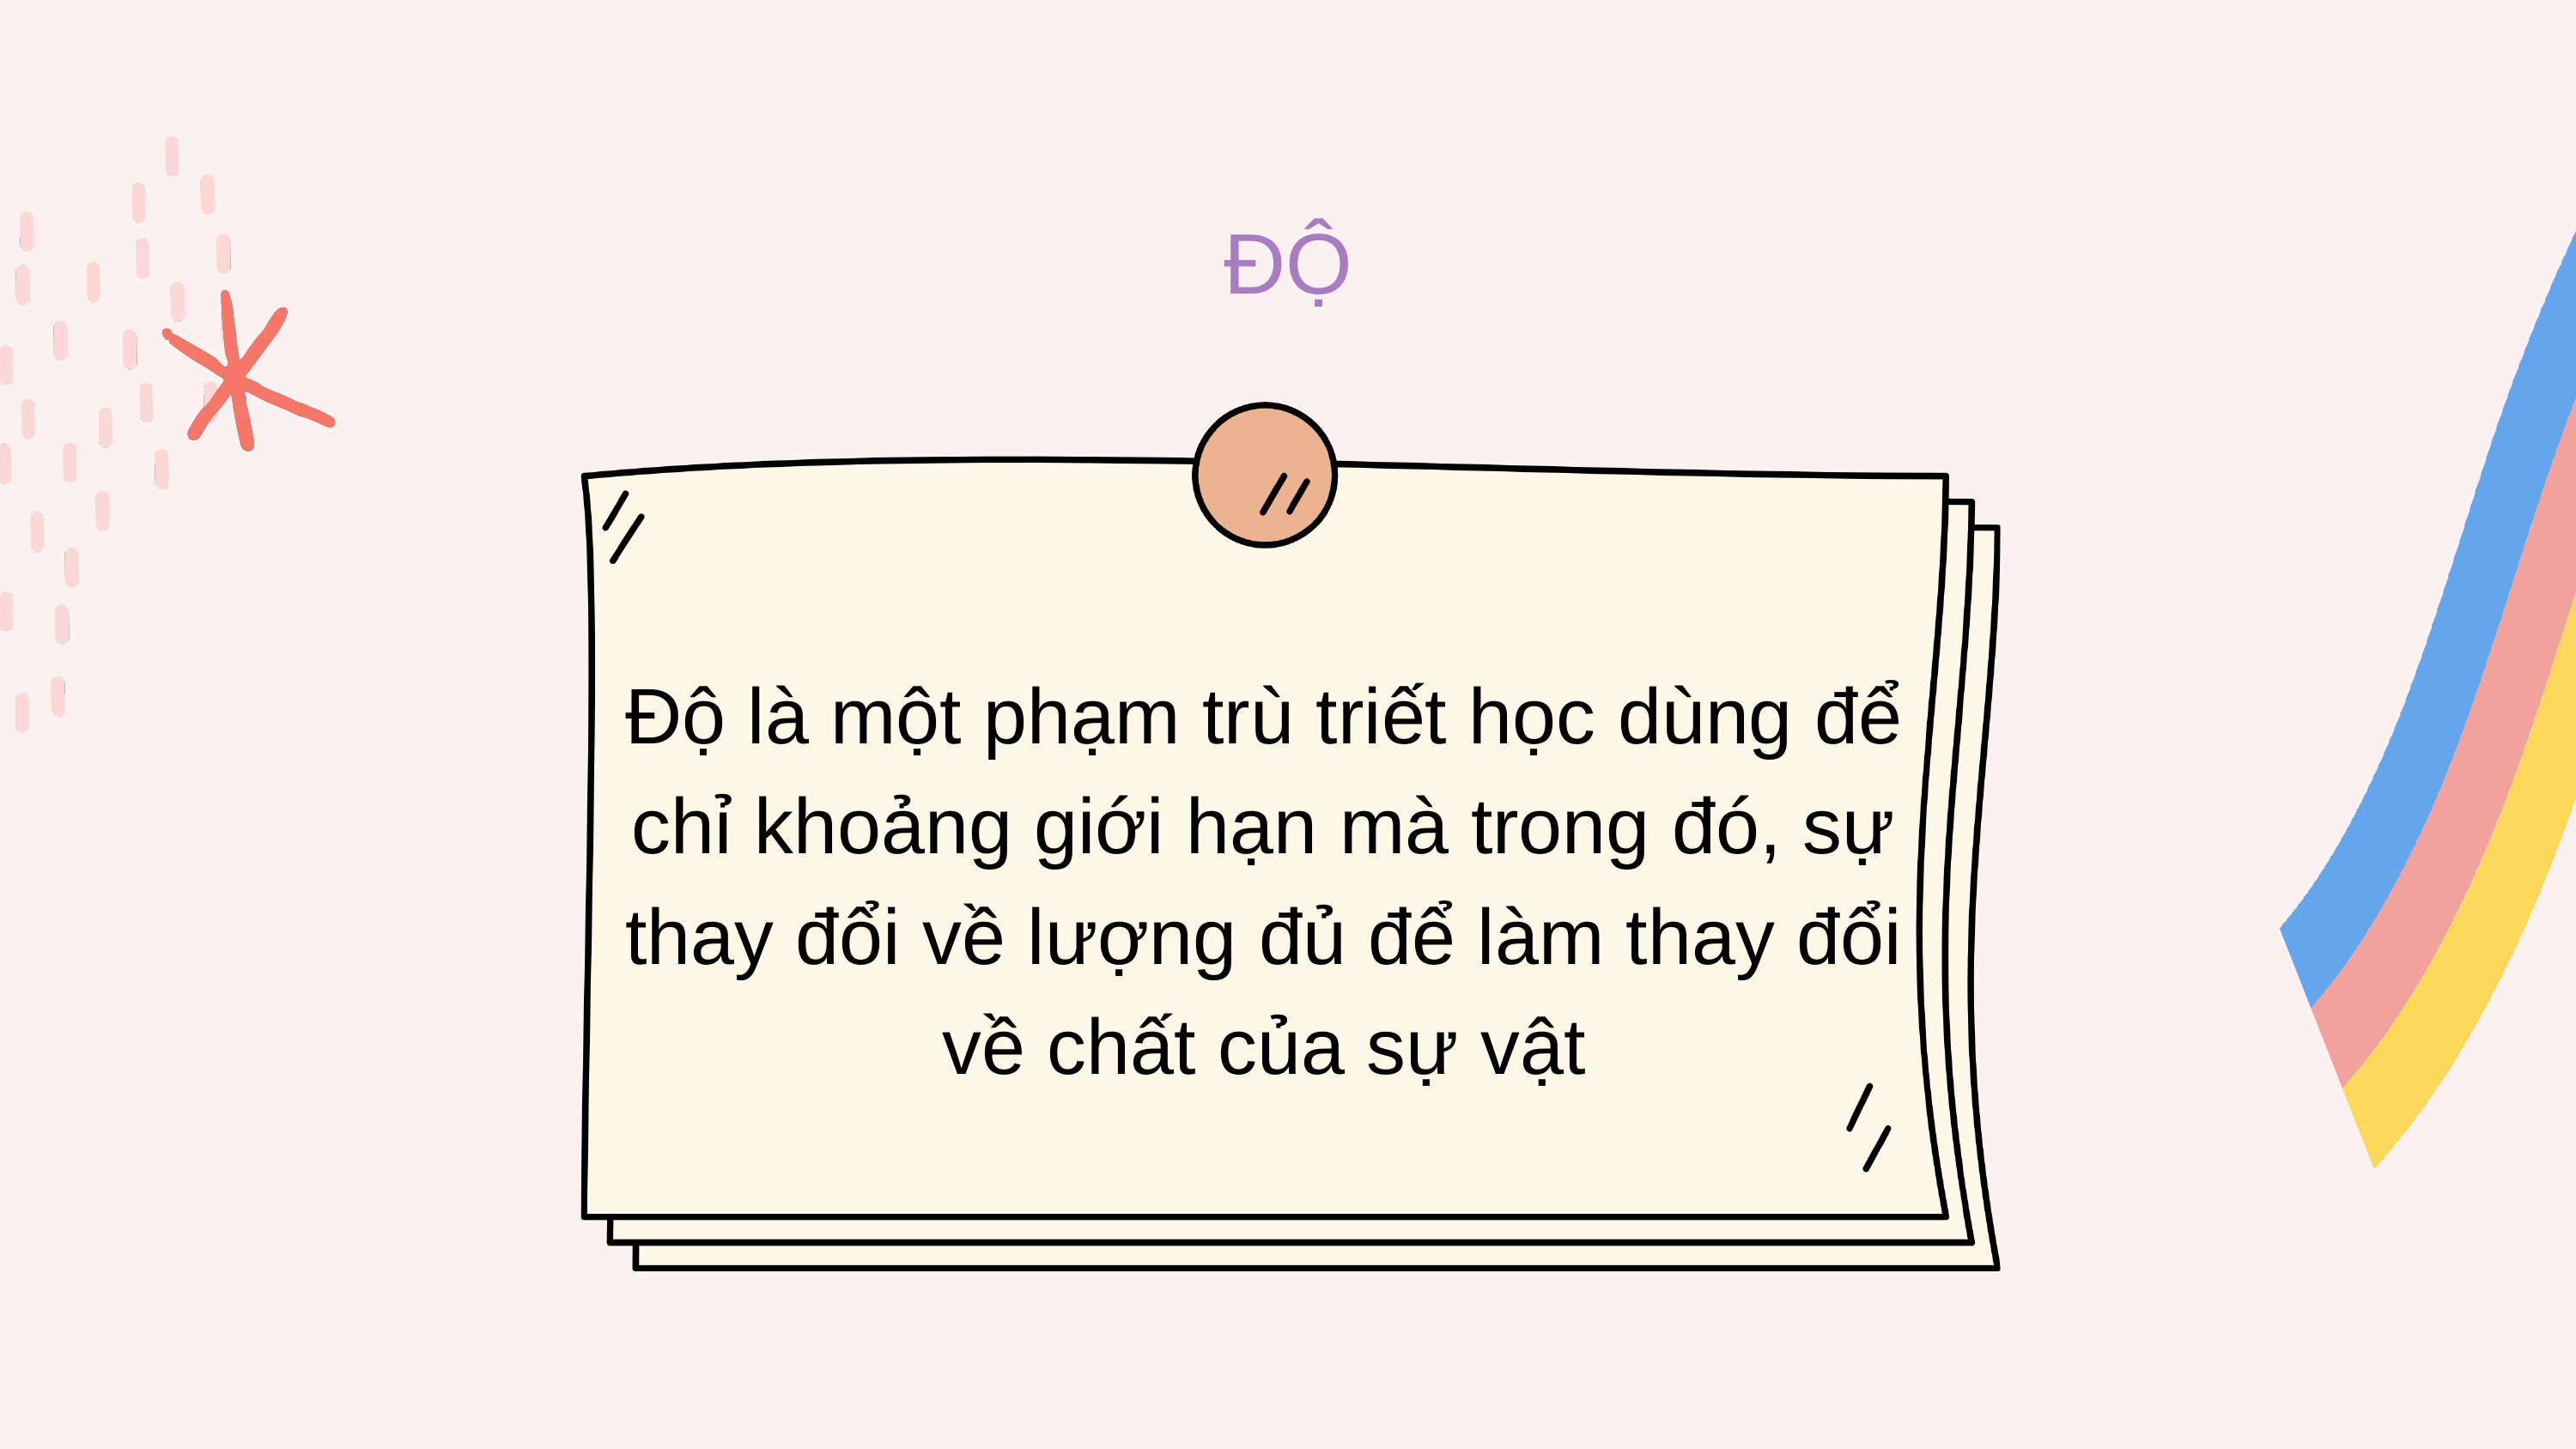

ĐỘ

Độ là một phạm trù triết học dùng để chỉ khoảng giới hạn mà trong đó, sự thay đổi về lượng đủ để làm thay đổi về chất của sự vật